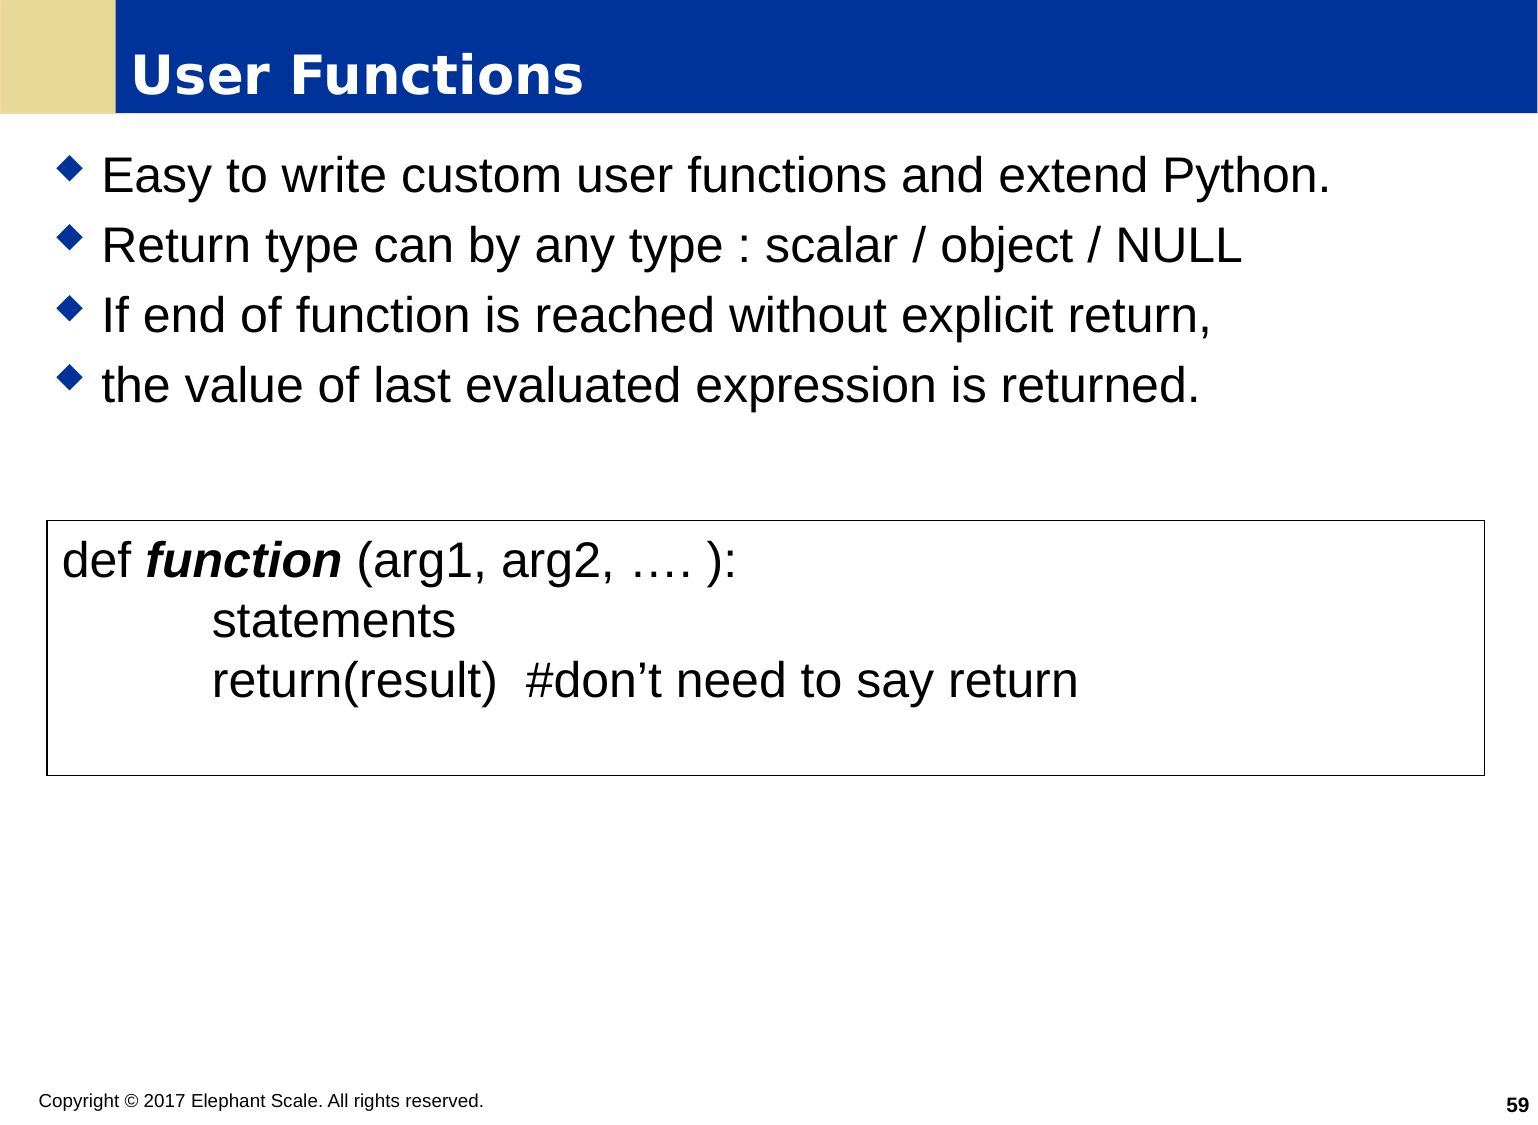

# User Functions
Easy to write custom user functions and extend Python.
Return type can by any type : scalar / object / NULL
If end of function is reached without explicit return,
the value of last evaluated expression is returned.

def function (arg1, arg2, …. ):
	statements
	return(result)  #don’t need to say return

59
Copyright © 2017 Elephant Scale. All rights reserved.